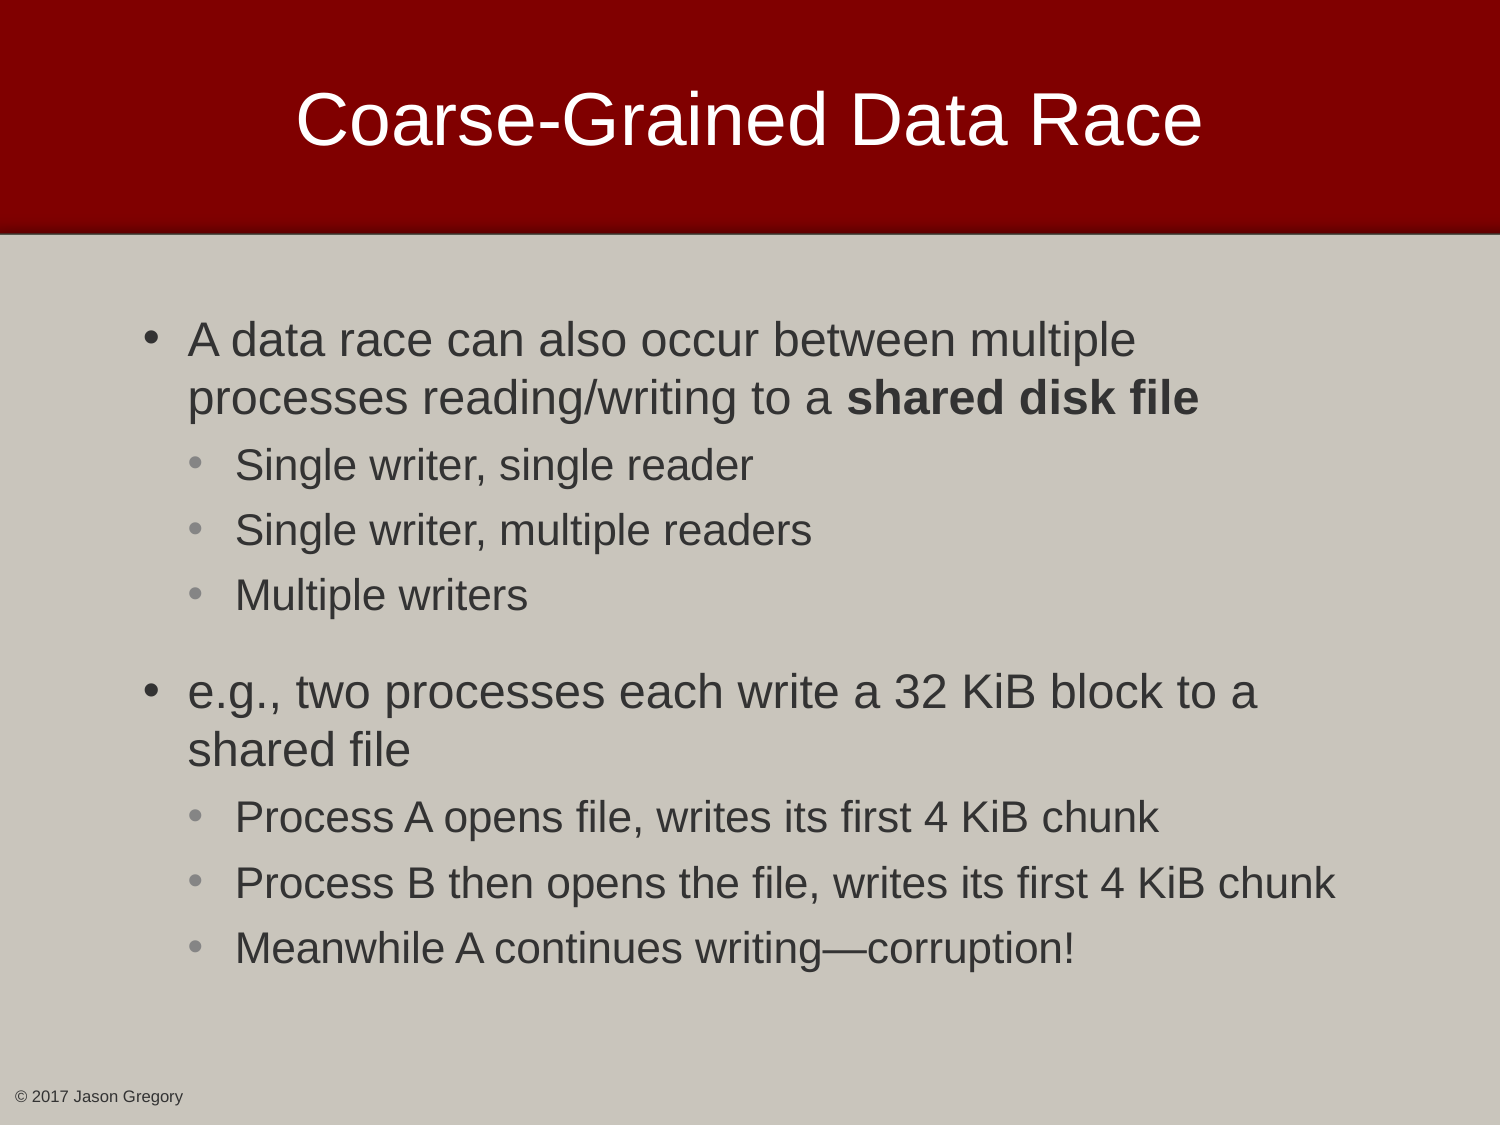

# Coarse-Grained Data Race
A data race can also occur between multiple processes reading/writing to a shared disk file
Single writer, single reader
Single writer, multiple readers
Multiple writers
e.g., two processes each write a 32 KiB block to a shared file
Process A opens file, writes its first 4 KiB chunk
Process B then opens the file, writes its first 4 KiB chunk
Meanwhile A continues writing—corruption!
© 2017 Jason Gregory